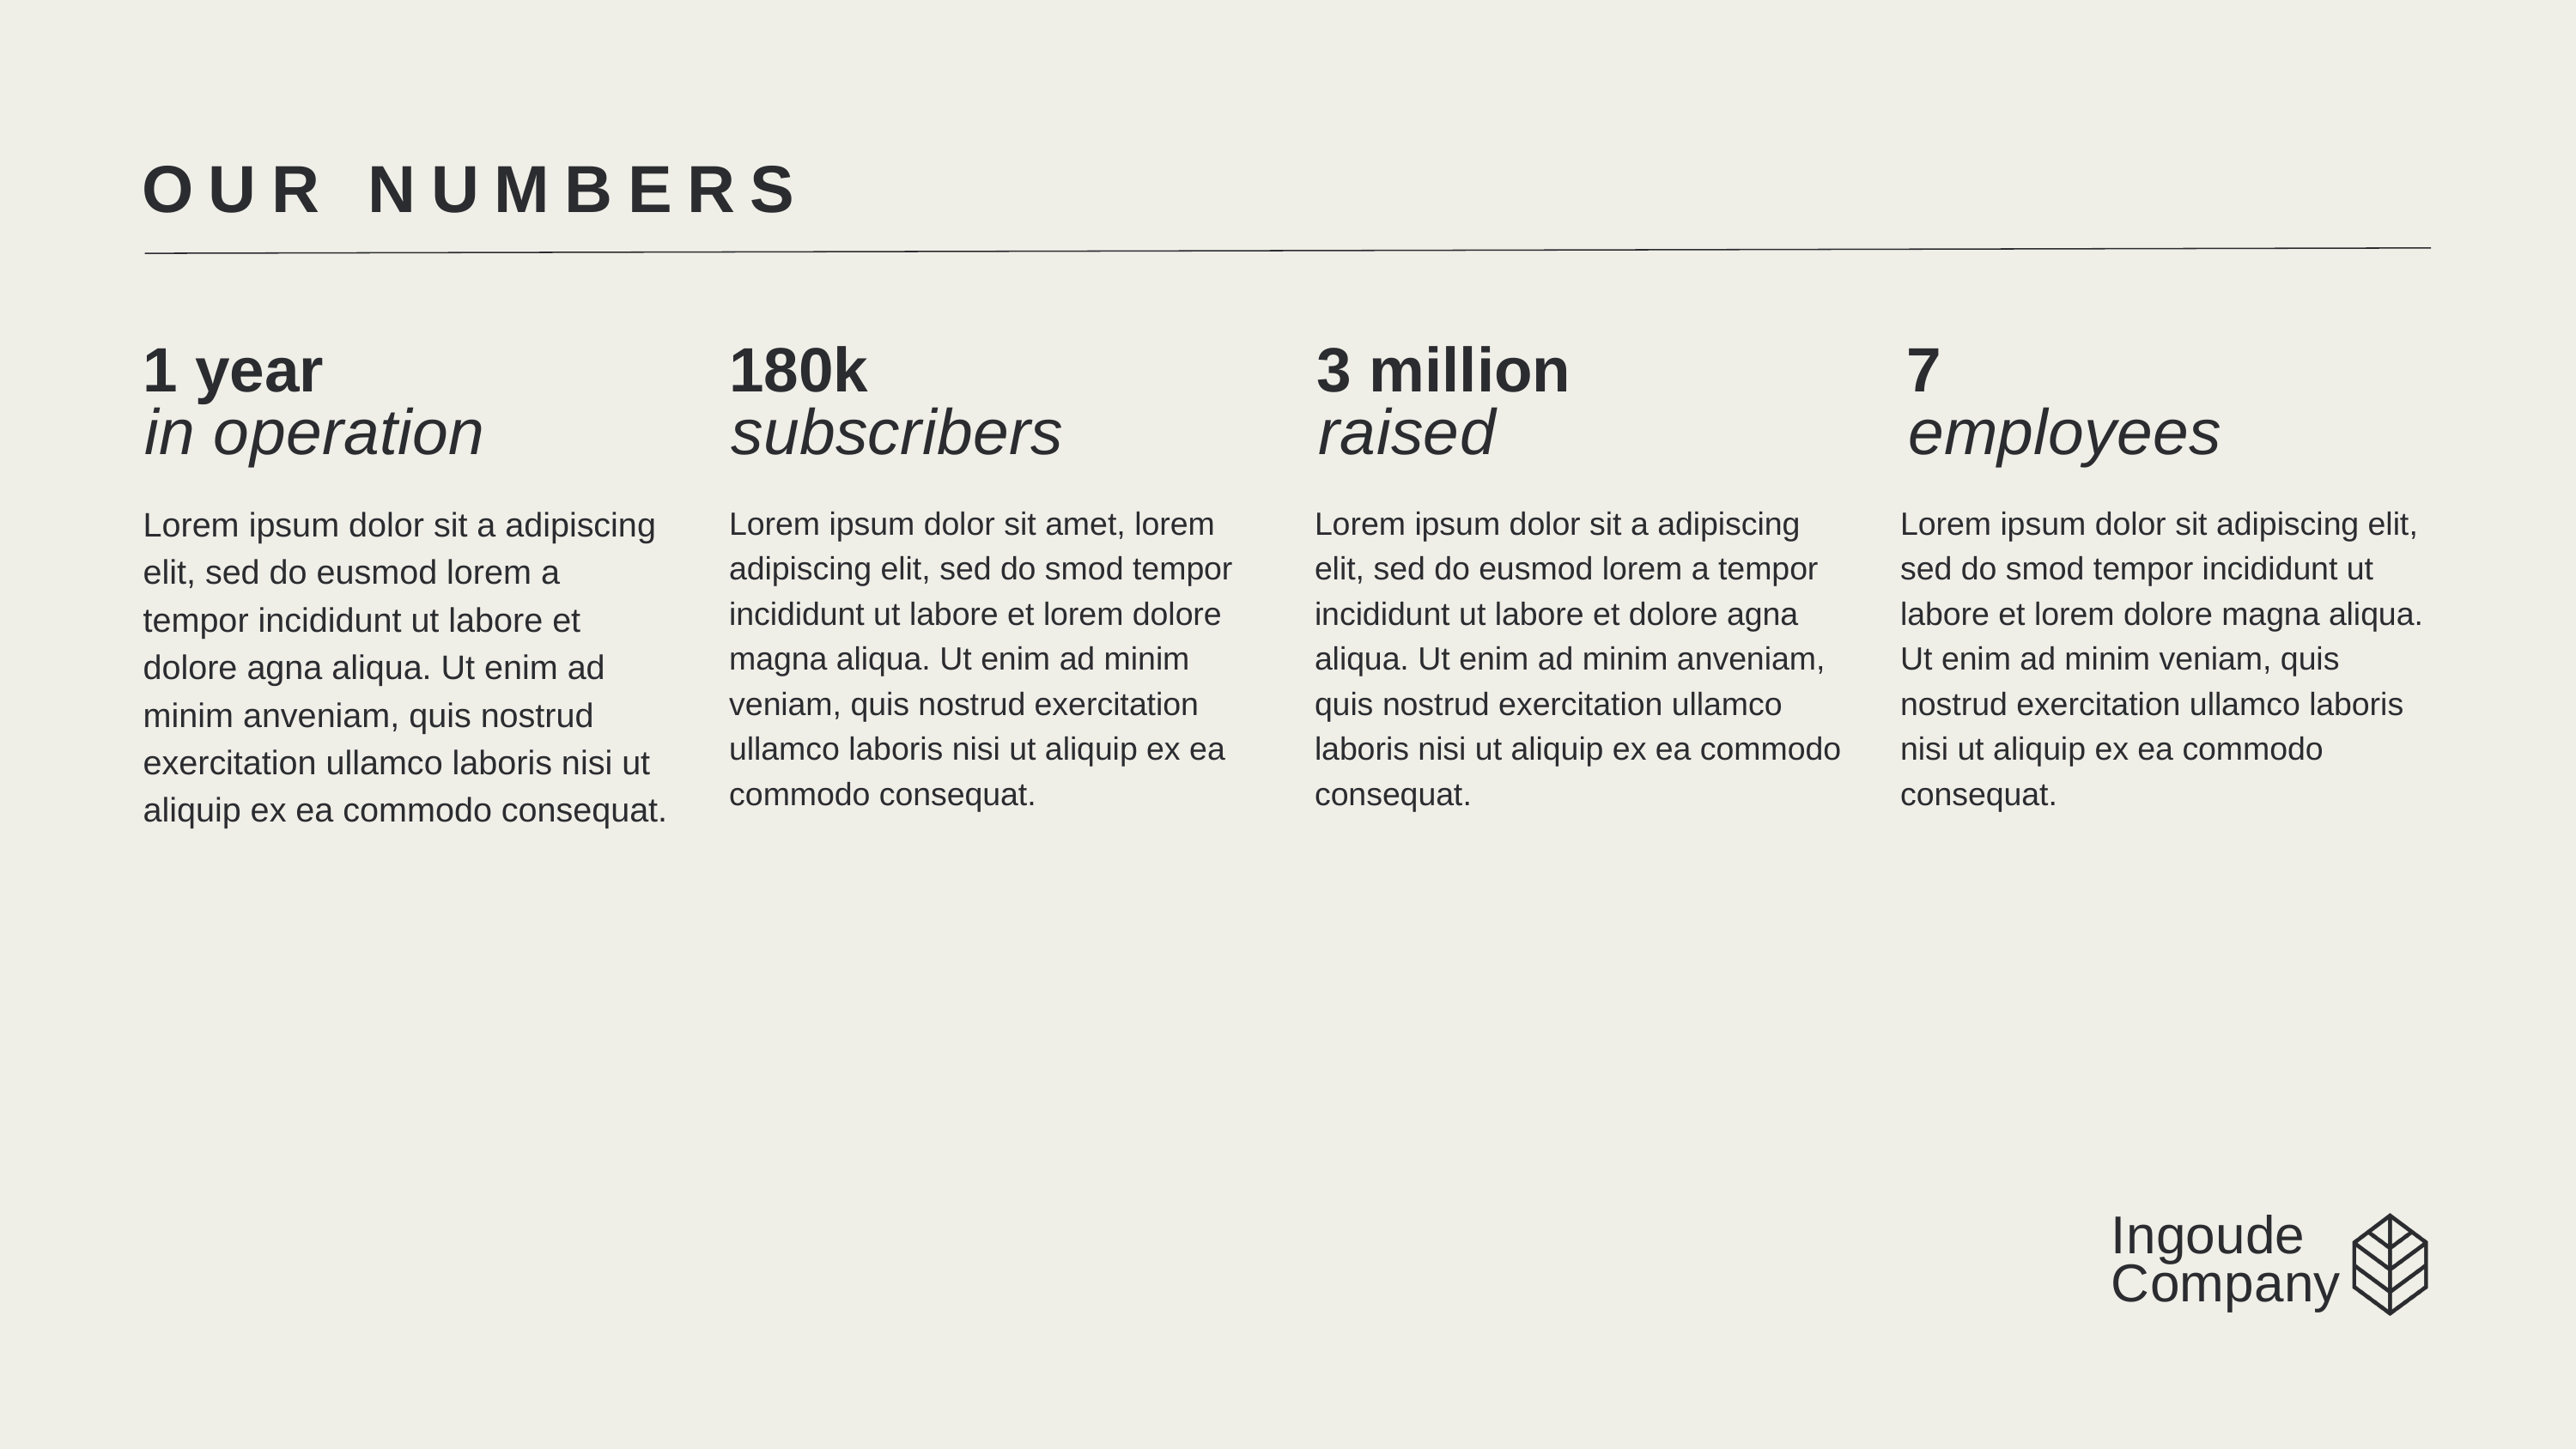

OUR NUMBERS

1 year
180k
3 million
7
in operation
subscribers
raised
employees
Lorem ipsum dolor sit a adipiscing elit, sed do eusmod lorem a tempor incididunt ut labore et dolore agna aliqua. Ut enim ad minim anveniam, quis nostrud exercitation ullamco laboris nisi ut aliquip ex ea commodo consequat.
Lorem ipsum dolor sit amet, lorem adipiscing elit, sed do smod tempor incididunt ut labore et lorem dolore magna aliqua. Ut enim ad minim veniam, quis nostrud exercitation ullamco laboris nisi ut aliquip ex ea commodo consequat.
Lorem ipsum dolor sit a adipiscing elit, sed do eusmod lorem a tempor incididunt ut labore et dolore agna aliqua. Ut enim ad minim anveniam, quis nostrud exercitation ullamco laboris nisi ut aliquip ex ea commodo consequat.
Lorem ipsum dolor sit adipiscing elit, sed do smod tempor incididunt ut labore et lorem dolore magna aliqua. Ut enim ad minim veniam, quis nostrud exercitation ullamco laboris nisi ut aliquip ex ea commodo consequat.

Ingoude Company